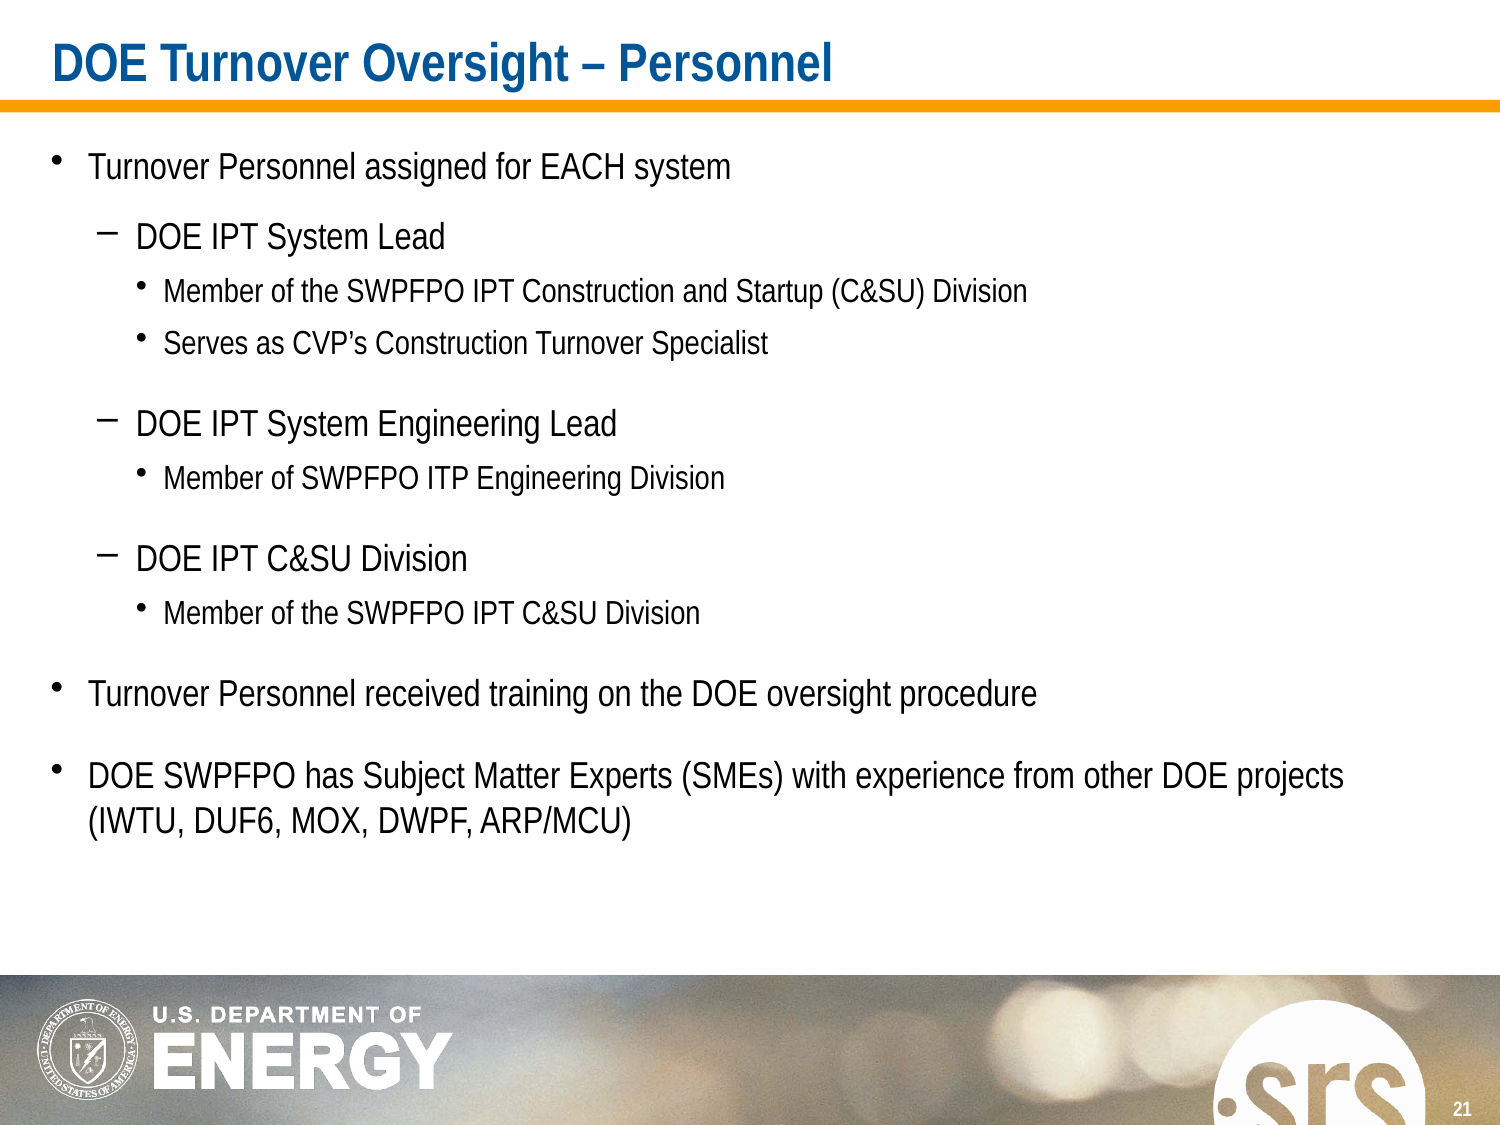

# DOE Turnover Oversight – Personnel
Turnover Personnel assigned for EACH system
DOE IPT System Lead
Member of the SWPFPO IPT Construction and Startup (C&SU) Division
Serves as CVP’s Construction Turnover Specialist
DOE IPT System Engineering Lead
Member of SWPFPO ITP Engineering Division
DOE IPT C&SU Division
Member of the SWPFPO IPT C&SU Division
Turnover Personnel received training on the DOE oversight procedure
DOE SWPFPO has Subject Matter Experts (SMEs) with experience from other DOE projects (IWTU, DUF6, MOX, DWPF, ARP/MCU)

21